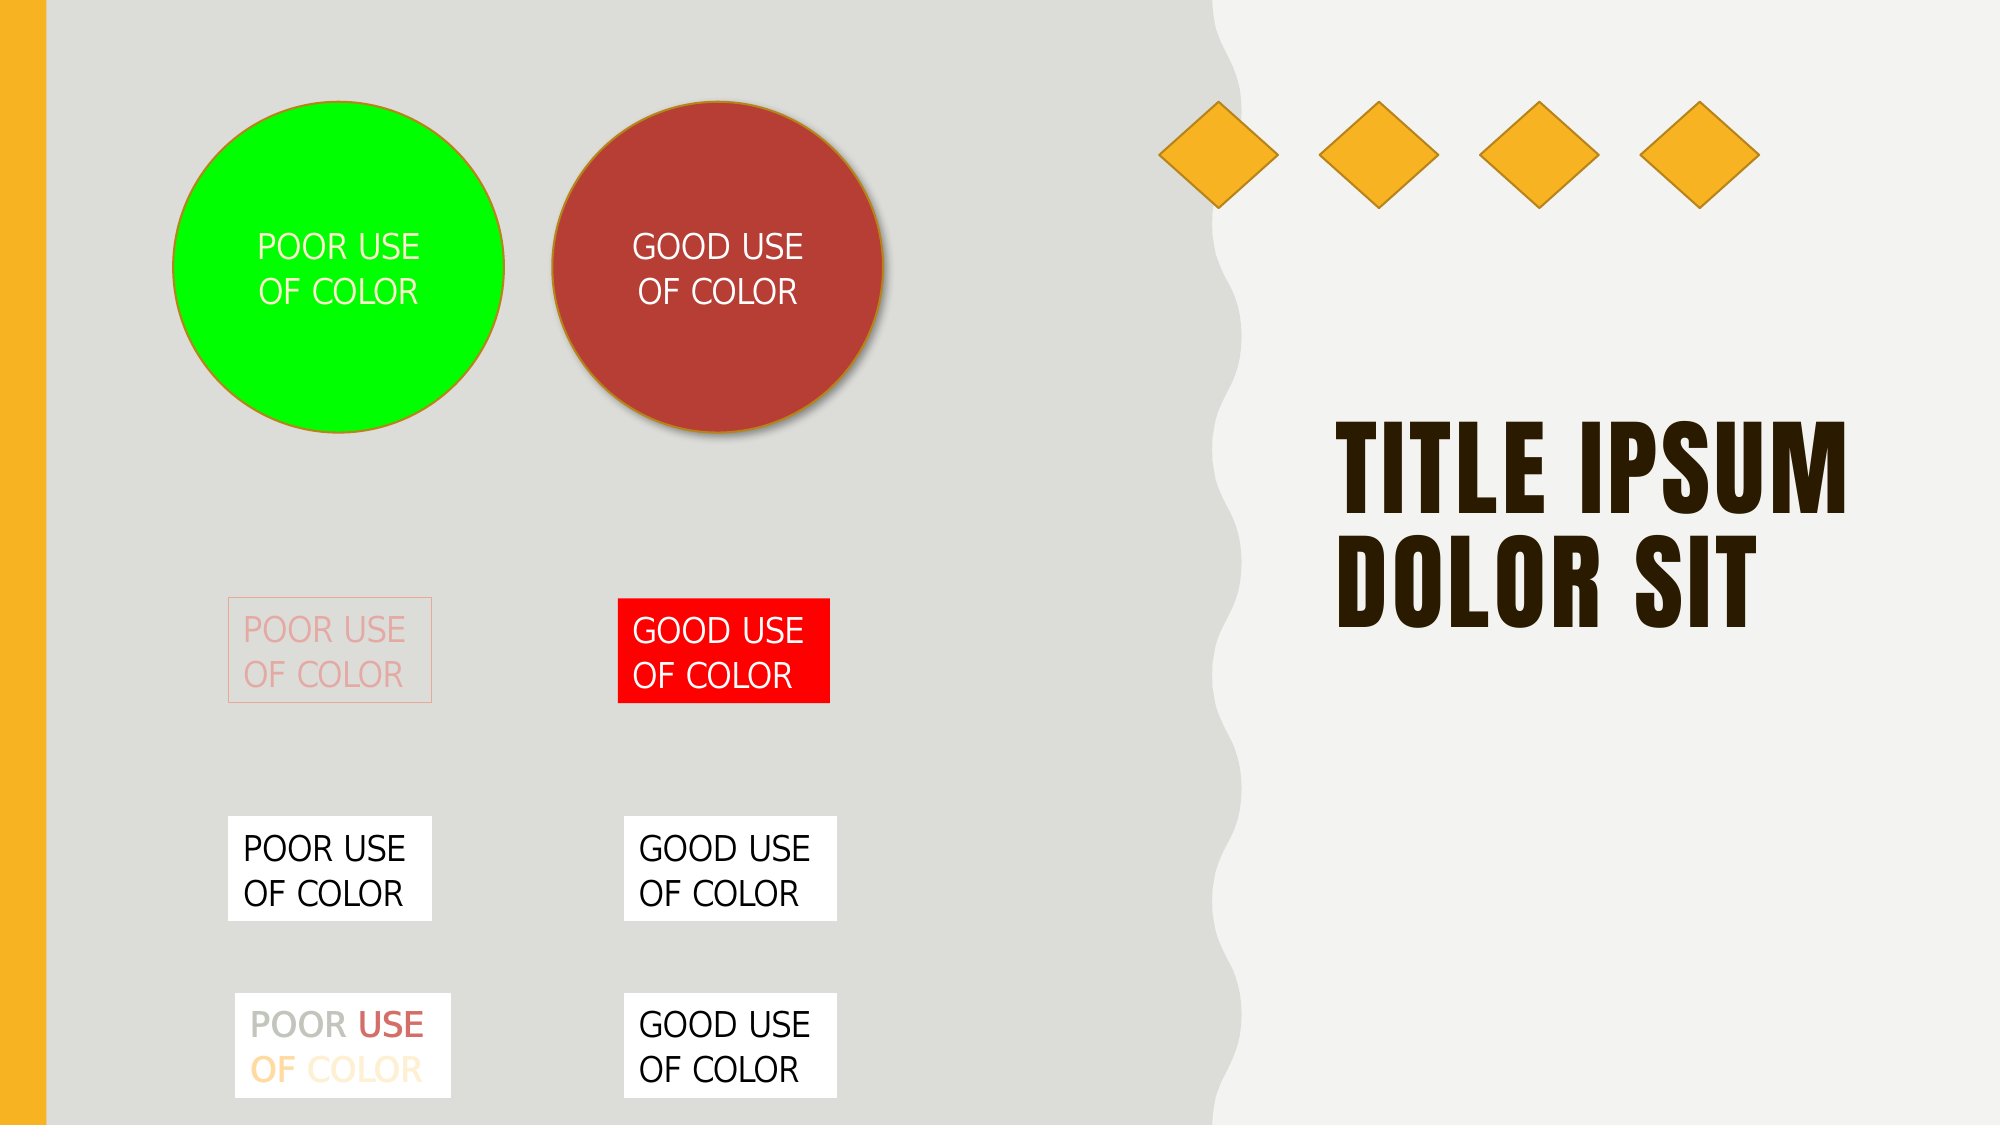

# Title Ipsum Dolor sit
POOR USE OF COLOR
GOOD USE OF COLOR

POOR USE
OF COLOR
GOOD USE
OF COLOR
POOR USE
OF COLOR
GOOD USE
OF COLOR
POOR USE
OF COLOR
GOOD USE
OF COLOR